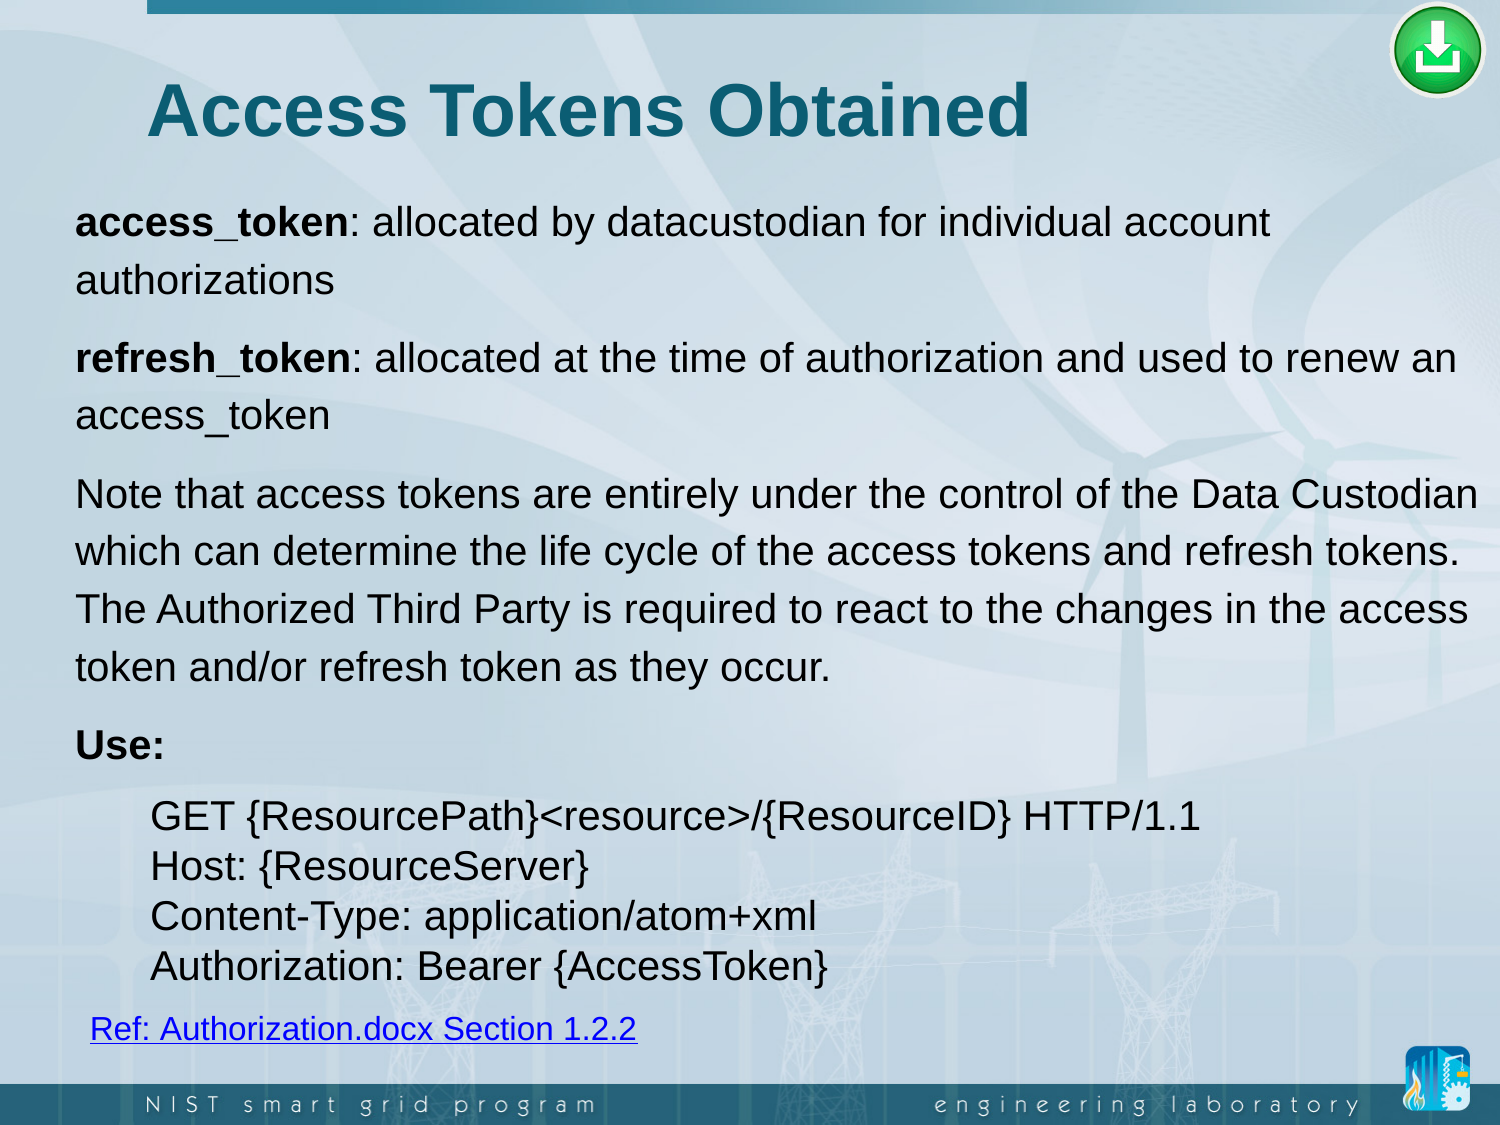

# Access Tokens Obtained
access_token: allocated by datacustodian for individual account authorizations
refresh_token: allocated at the time of authorization and used to renew an access_token
Note that access tokens are entirely under the control of the Data Custodian which can determine the life cycle of the access tokens and refresh tokens. The Authorized Third Party is required to react to the changes in the access token and/or refresh token as they occur.
Use:
GET {ResourcePath}<resource>/{ResourceID} HTTP/1.1
Host: {ResourceServer}
Content-Type: application/atom+xml
Authorization: Bearer {AccessToken}

Ref: Authorization.docx Section 1.2.2